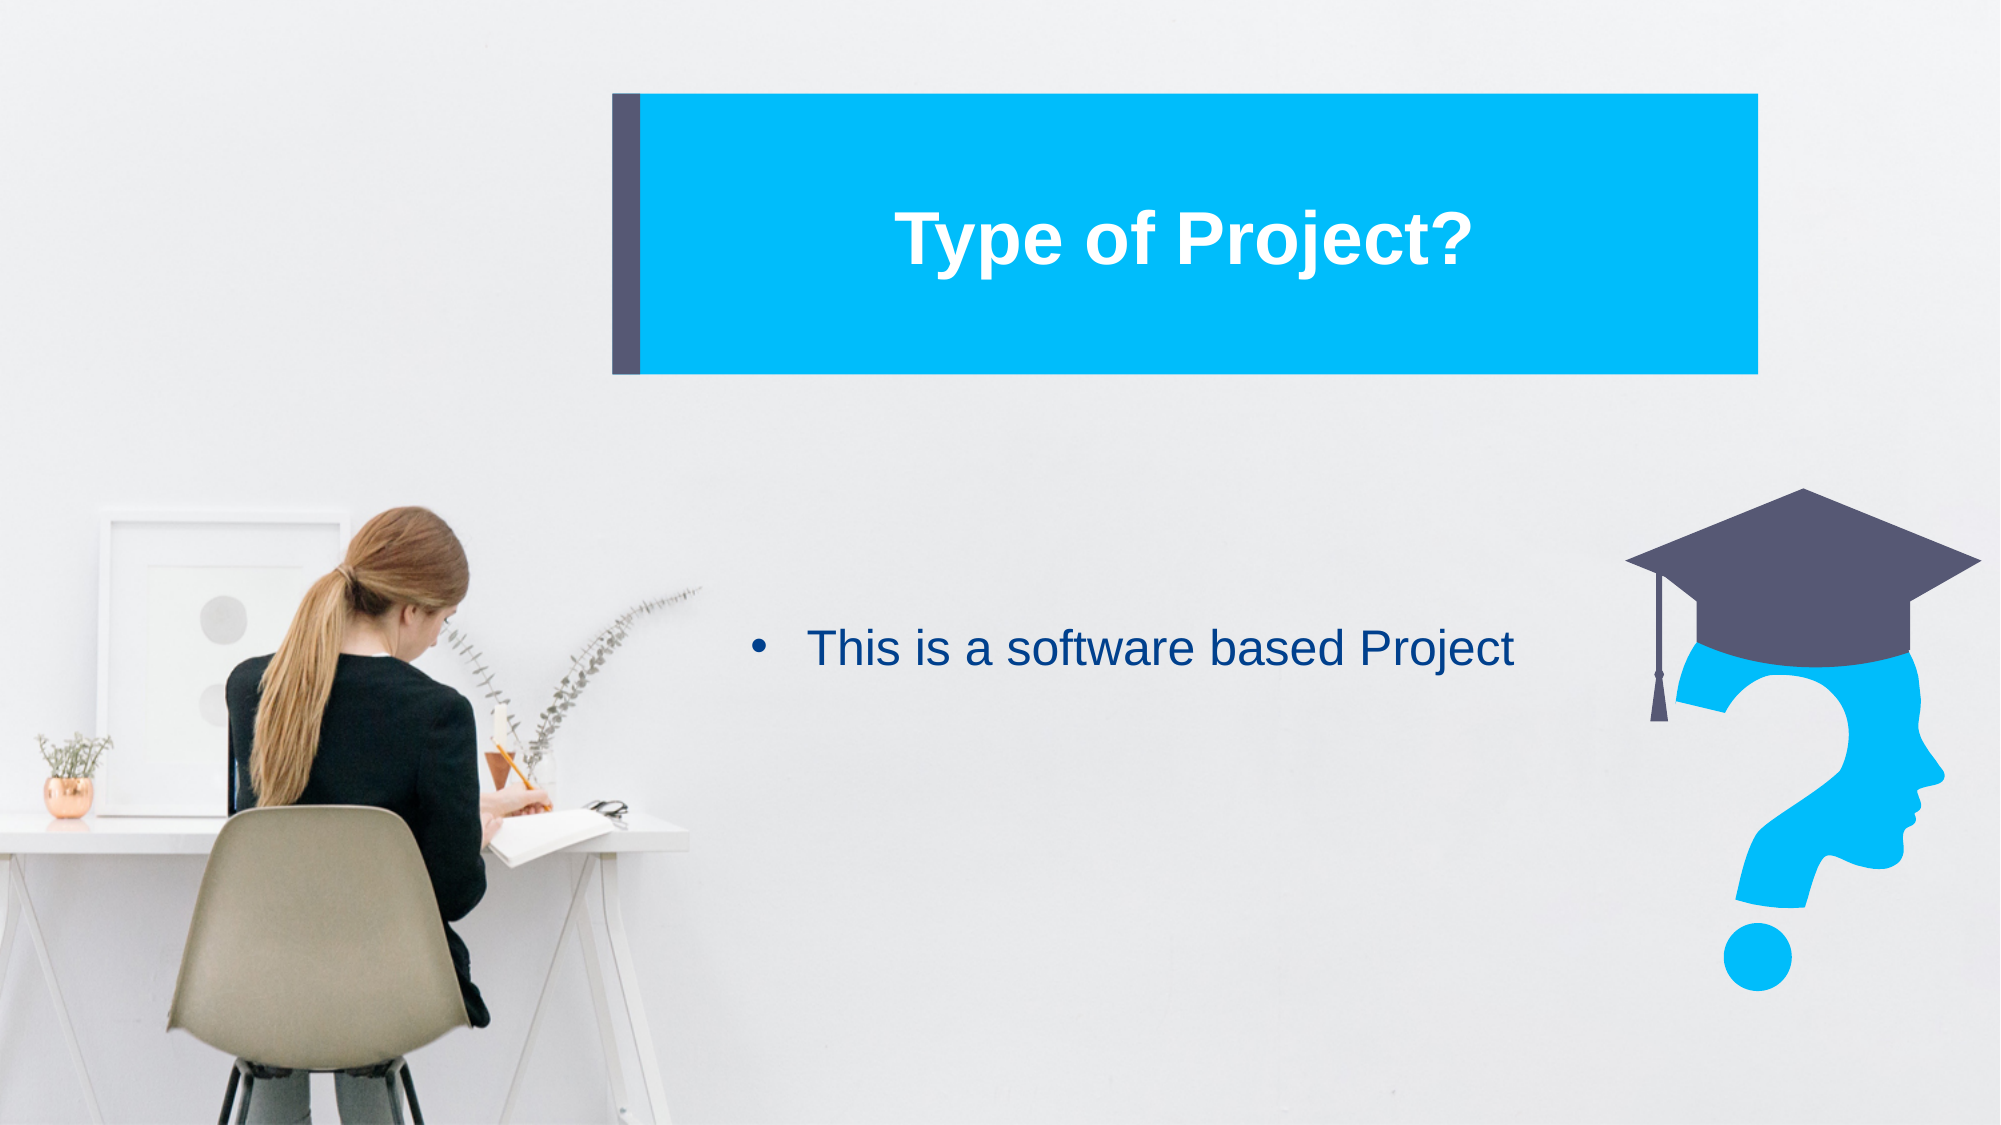

Type of Project?

This is a software based Project